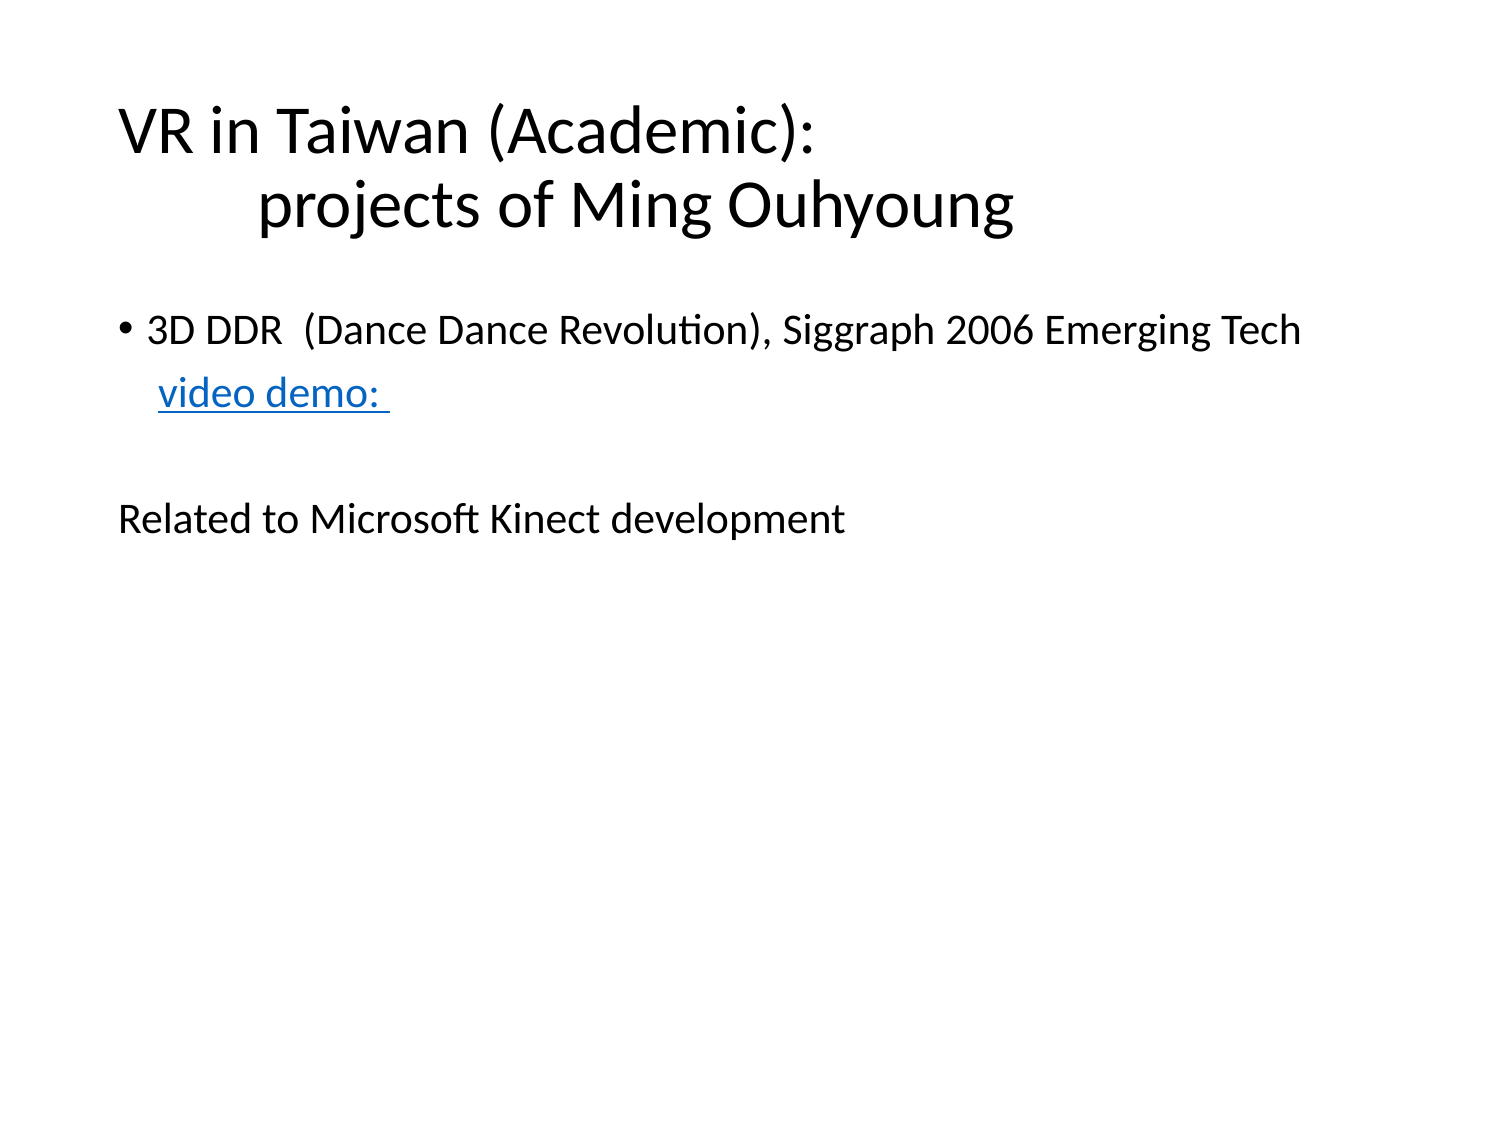

# VR in Taiwan (Academic): projects of Ming Ouhyoung
3D DDR  (Dance Dance Revolution), Siggraph 2006 Emerging Tech
    video demo:

Related to Microsoft Kinect development